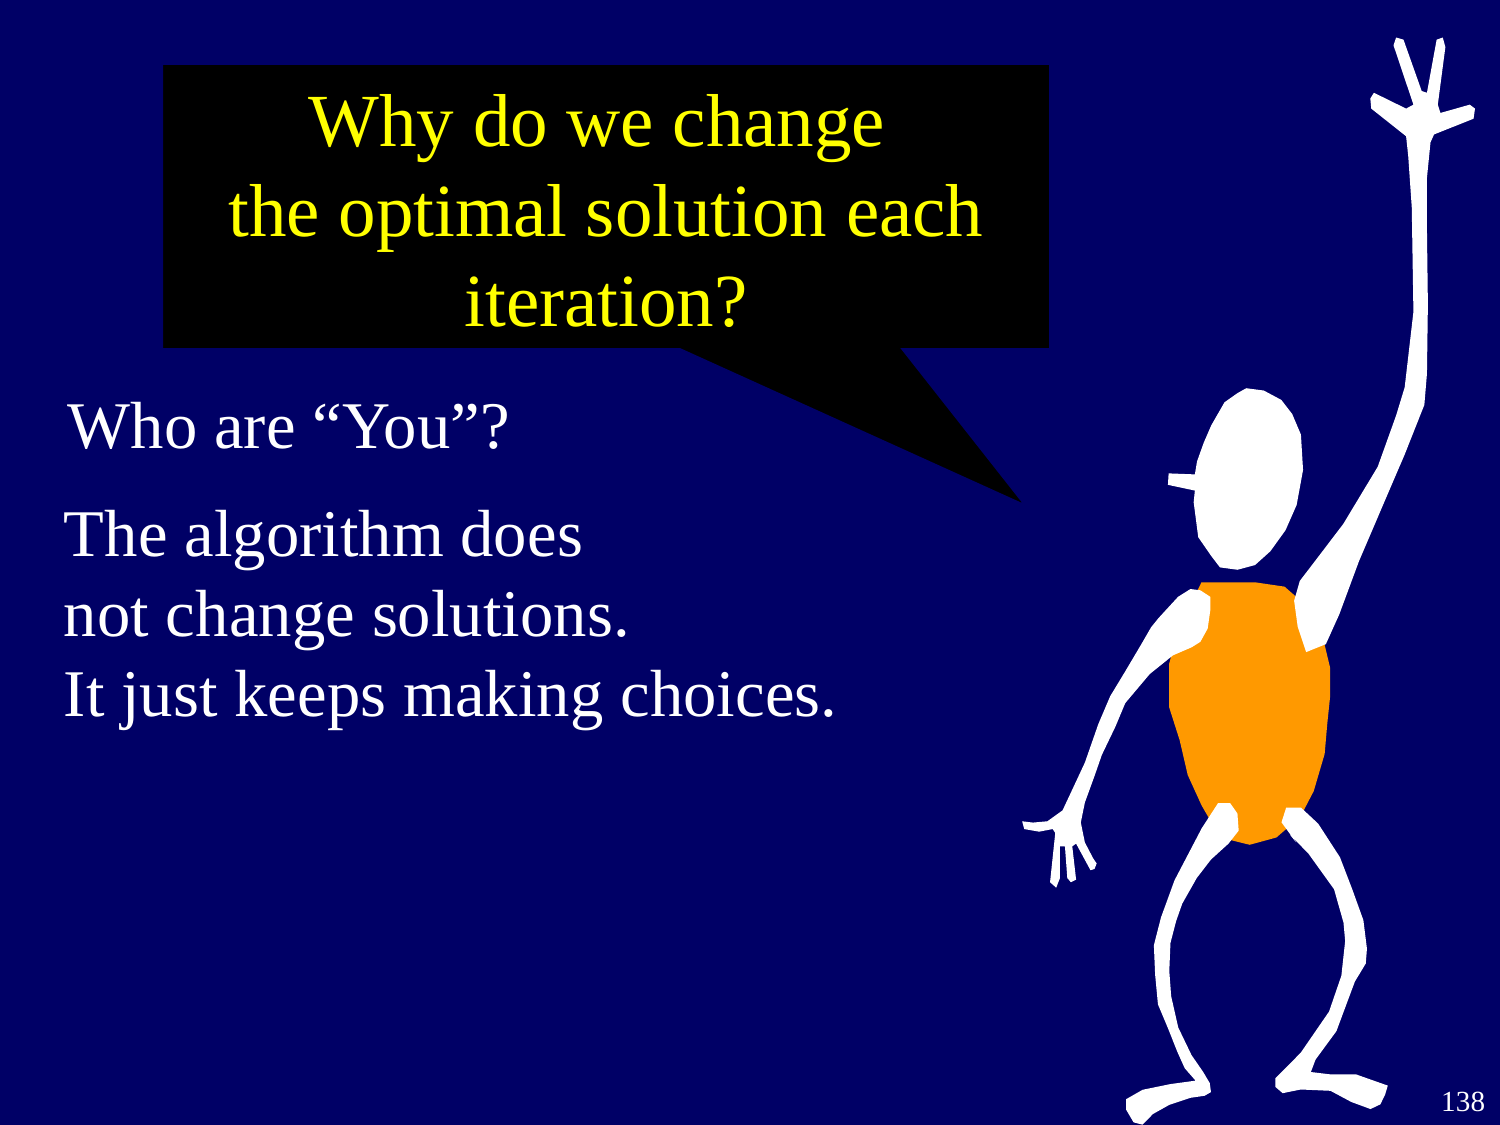

Why do we change
the optimal solution each iteration?
Who are “You”?
The algorithm does
not change solutions.
It just keeps making choices.